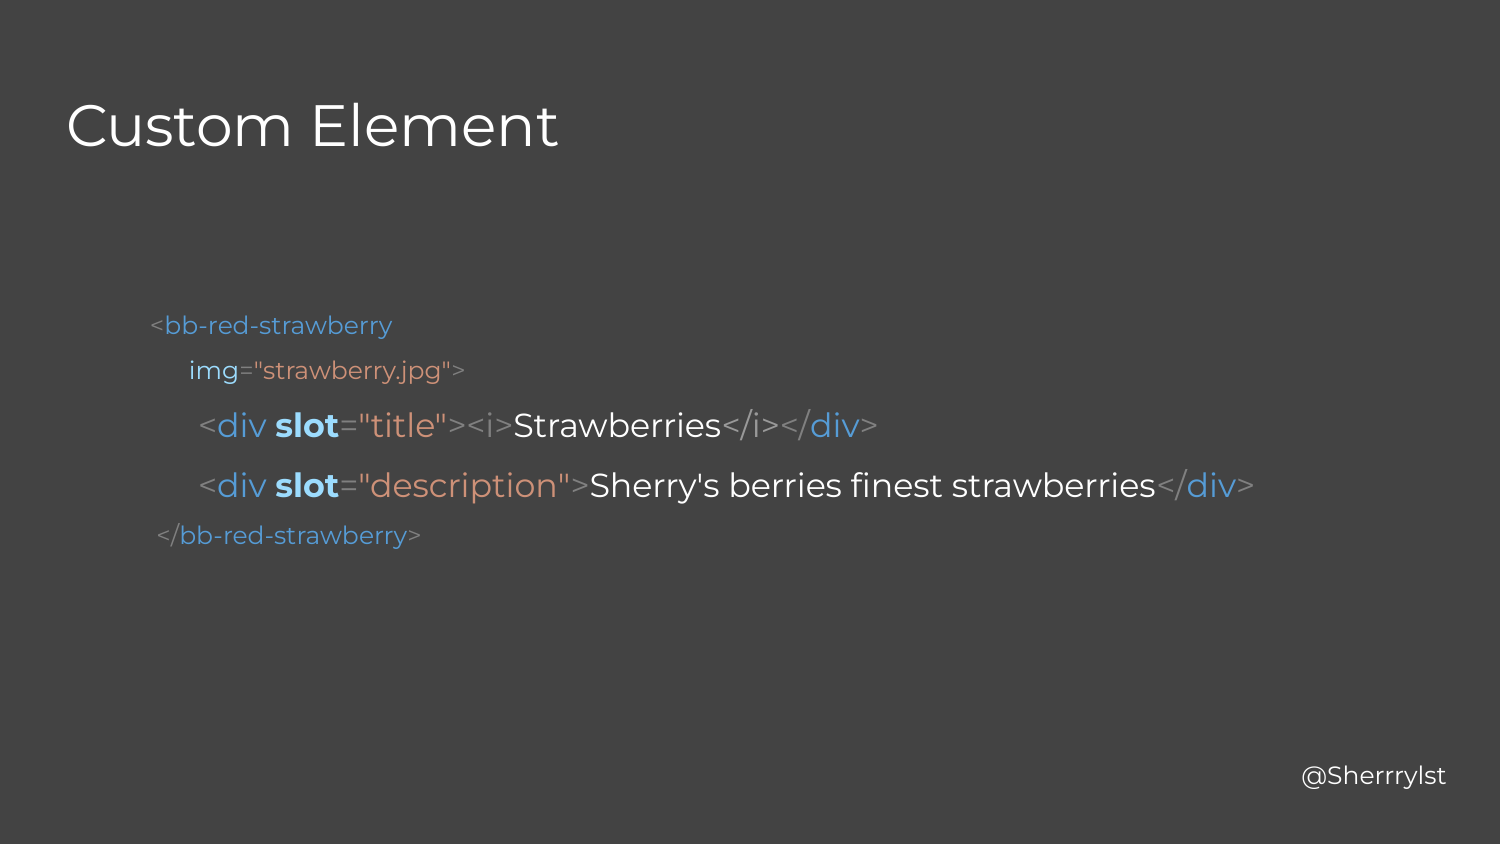

# Custom Element
  <bb-red-strawberry
        img="strawberry.jpg">
       <div slot="title"><i>Strawberries</i></div>
       <div slot="description">Sherry's berries finest strawberries</div>
   </bb-red-strawberry>
@Sherrrylst